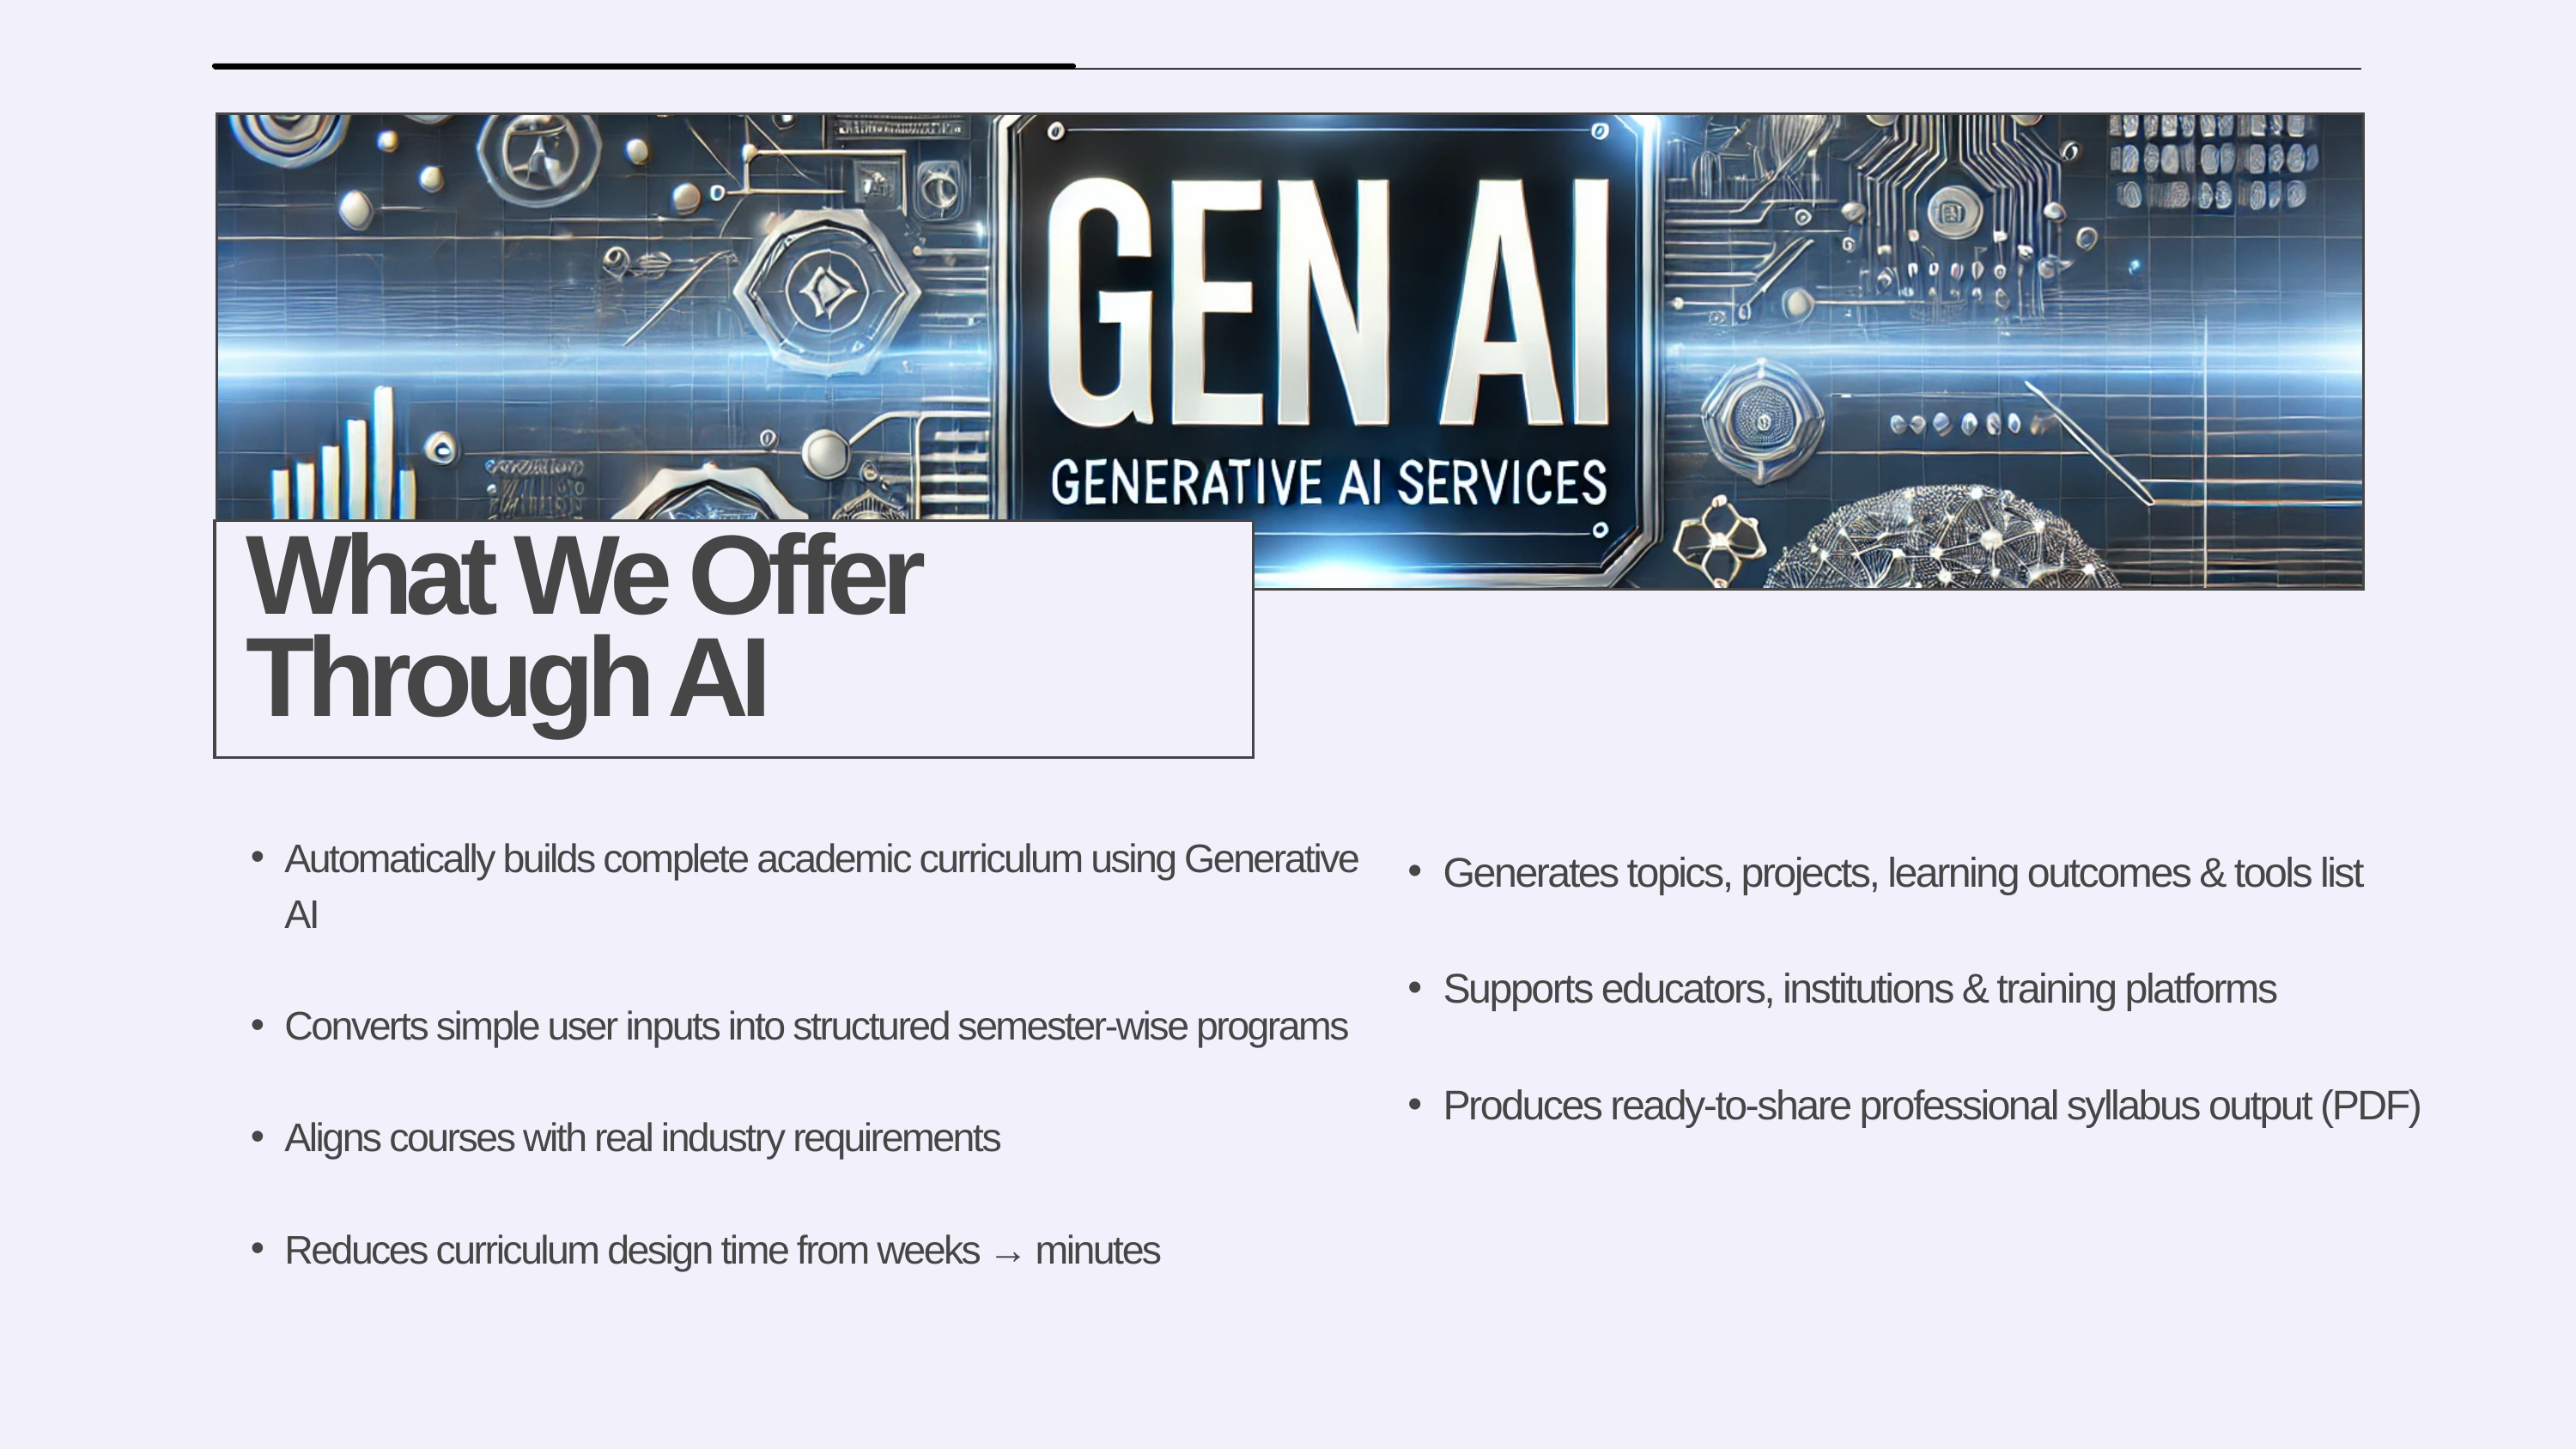

What We Offer Through AI

Generates topics, projects, learning outcomes & tools list

Supports educators, institutions & training platforms

Produces ready-to-share professional syllabus output (PDF)
Automatically builds complete academic curriculum using Generative AI

Converts simple user inputs into structured semester-wise programs

Aligns courses with real industry requirements

Reduces curriculum design time from weeks → minutes